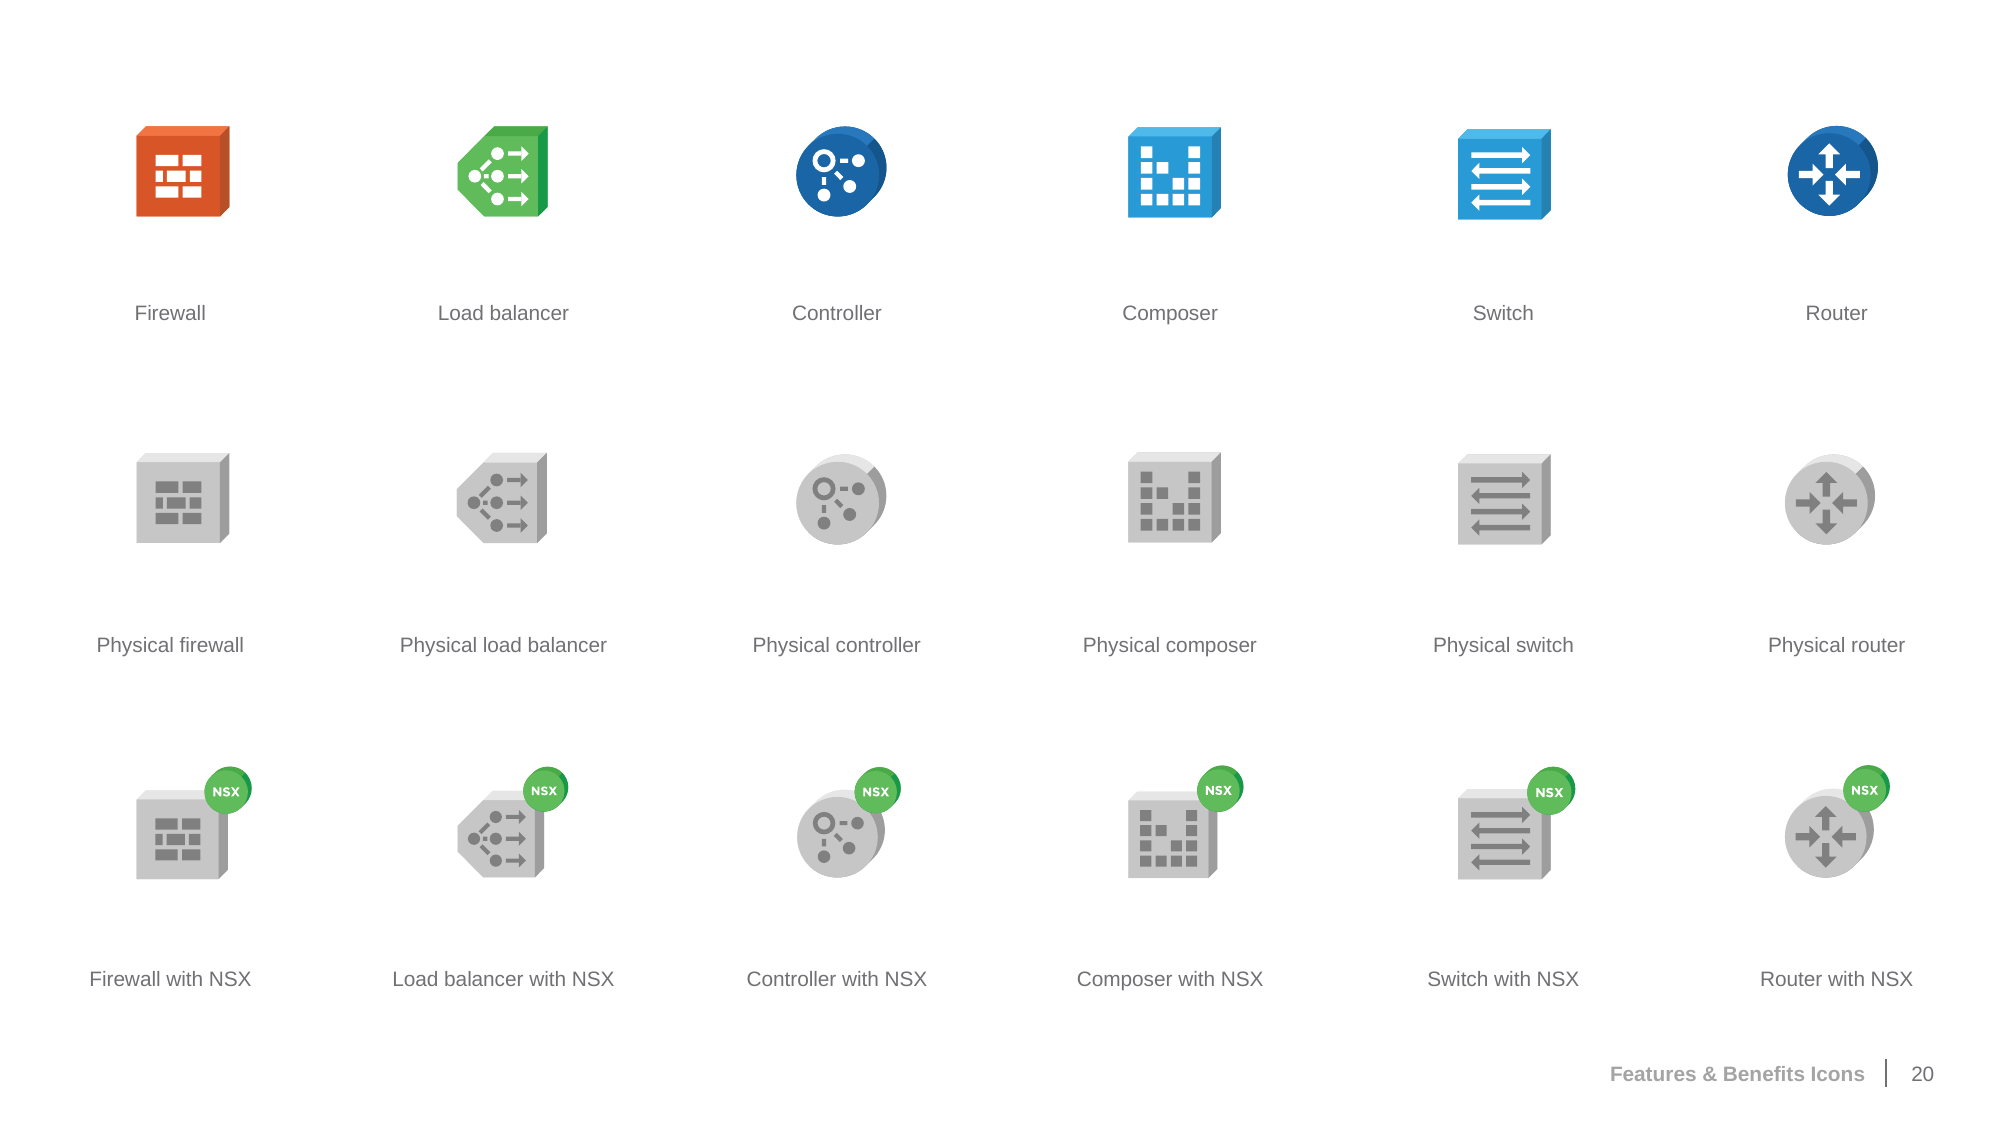

Firewall
Load balancer
Controller
Composer
Switch
Router

Physical firewall
Physical load balancer
Physical controller
Physical composer
Physical switch
Physical router

Firewall with NSX
Load balancer with NSX
Controller with NSX
Composer with NSX
Switch with NSX
Router with NSX
20
Features & Benefits Icons